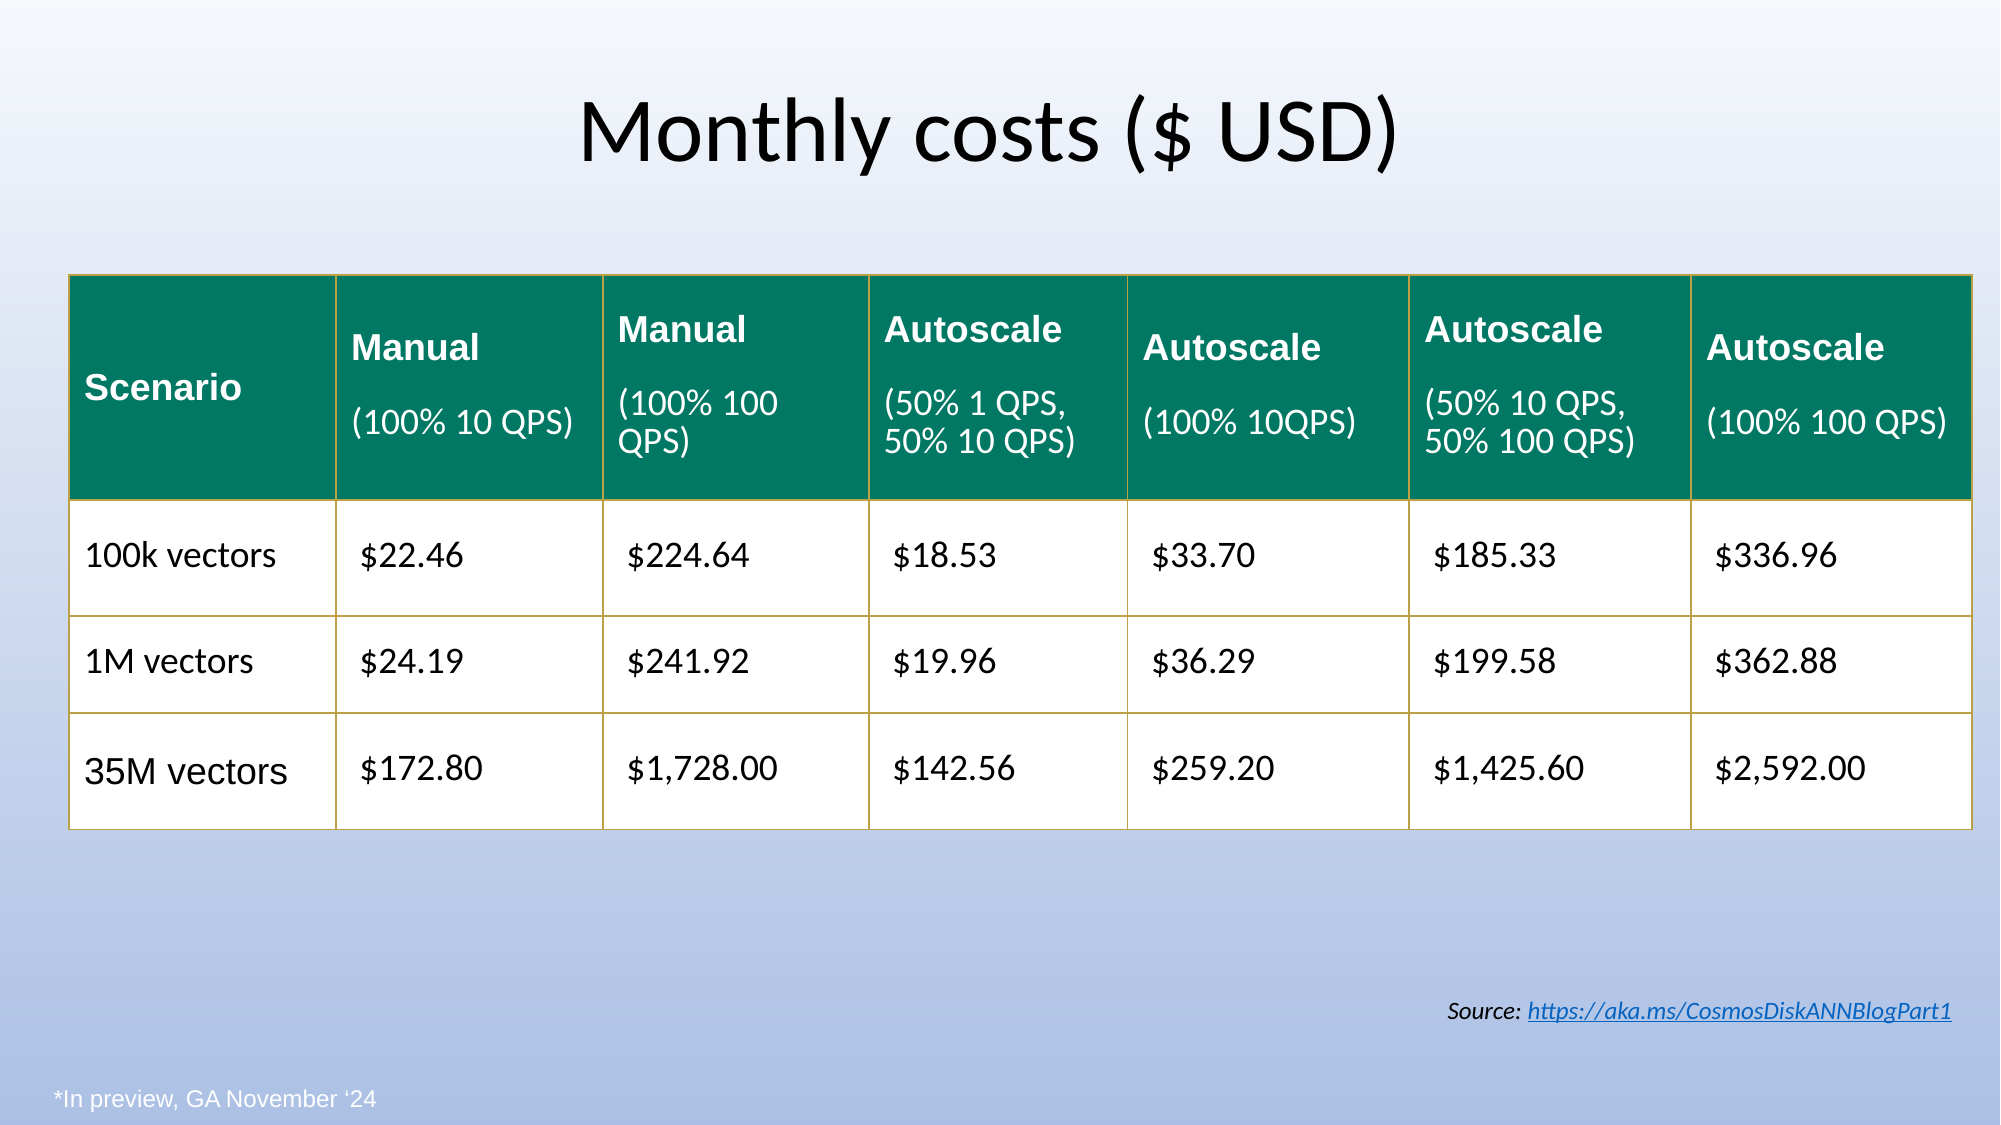

Monthly costs ($ USD)
| Scenario | Manual (100% 10 QPS) | Manual (100% 100 QPS) | Autoscale (50% 1 QPS, 50% 10 QPS) | Autoscale (100% 10QPS) | Autoscale (50% 10 QPS, 50% 100 QPS) | Autoscale (100% 100 QPS) |
| --- | --- | --- | --- | --- | --- | --- |
| 100k vectors | $22.46 | $224.64 | $18.53 | $33.70 | $185.33 | $336.96 |
| 1M vectors | $24.19 | $241.92 | $19.96 | $36.29 | $199.58 | $362.88 |
| 35M vectors | $172.80 | $1,728.00 | $142.56 | $259.20 | $1,425.60 | $2,592.00 |

Source: https://aka.ms/CosmosDiskANNBlogPart1

*In preview, GA November ‘24